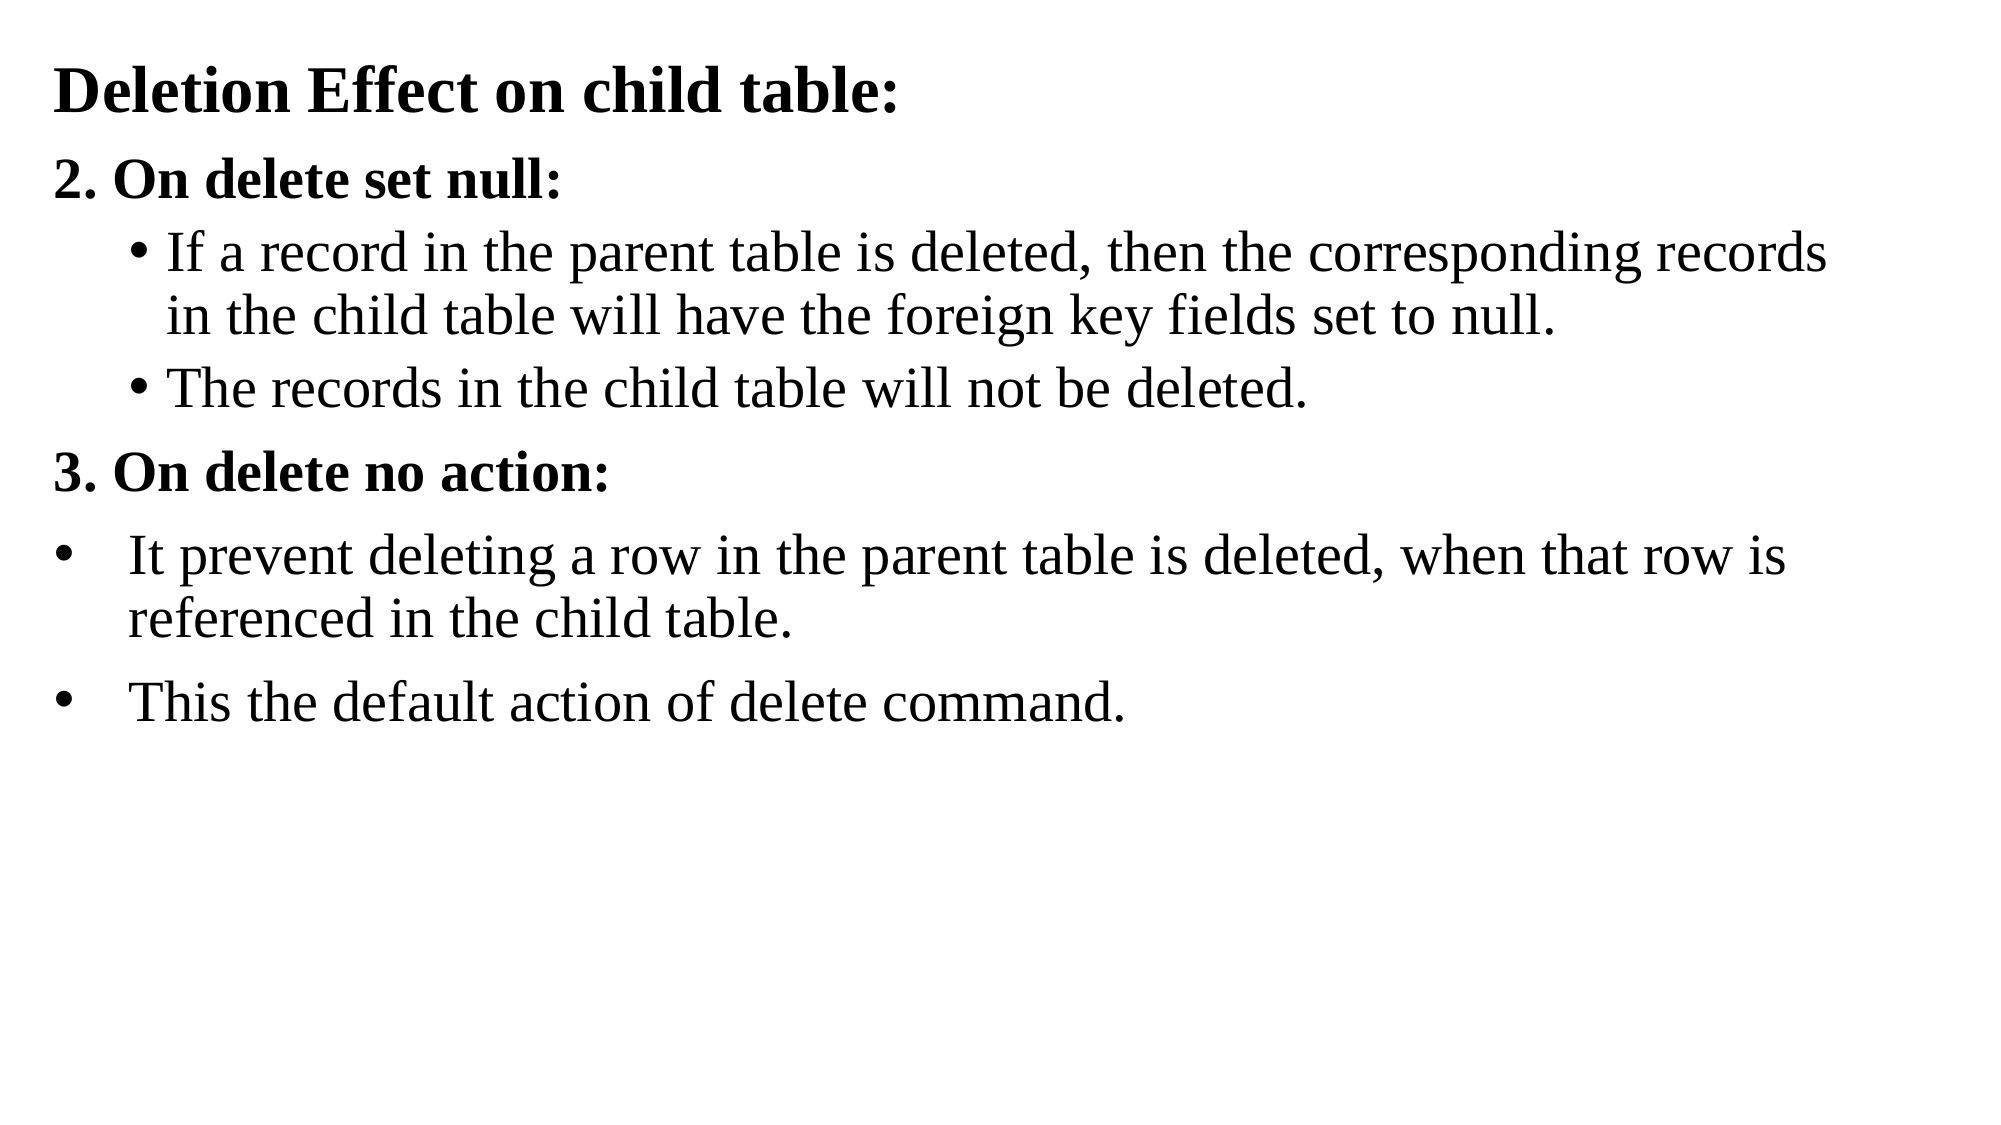

Deletion Effect on child table:
2. On delete set null:
If a record in the parent table is deleted, then the corresponding records in the child table will have the foreign key fields set to null.
The records in the child table will not be deleted.
3. On delete no action:
It prevent deleting a row in the parent table is deleted, when that row is referenced in the child table.
This the default action of delete command.